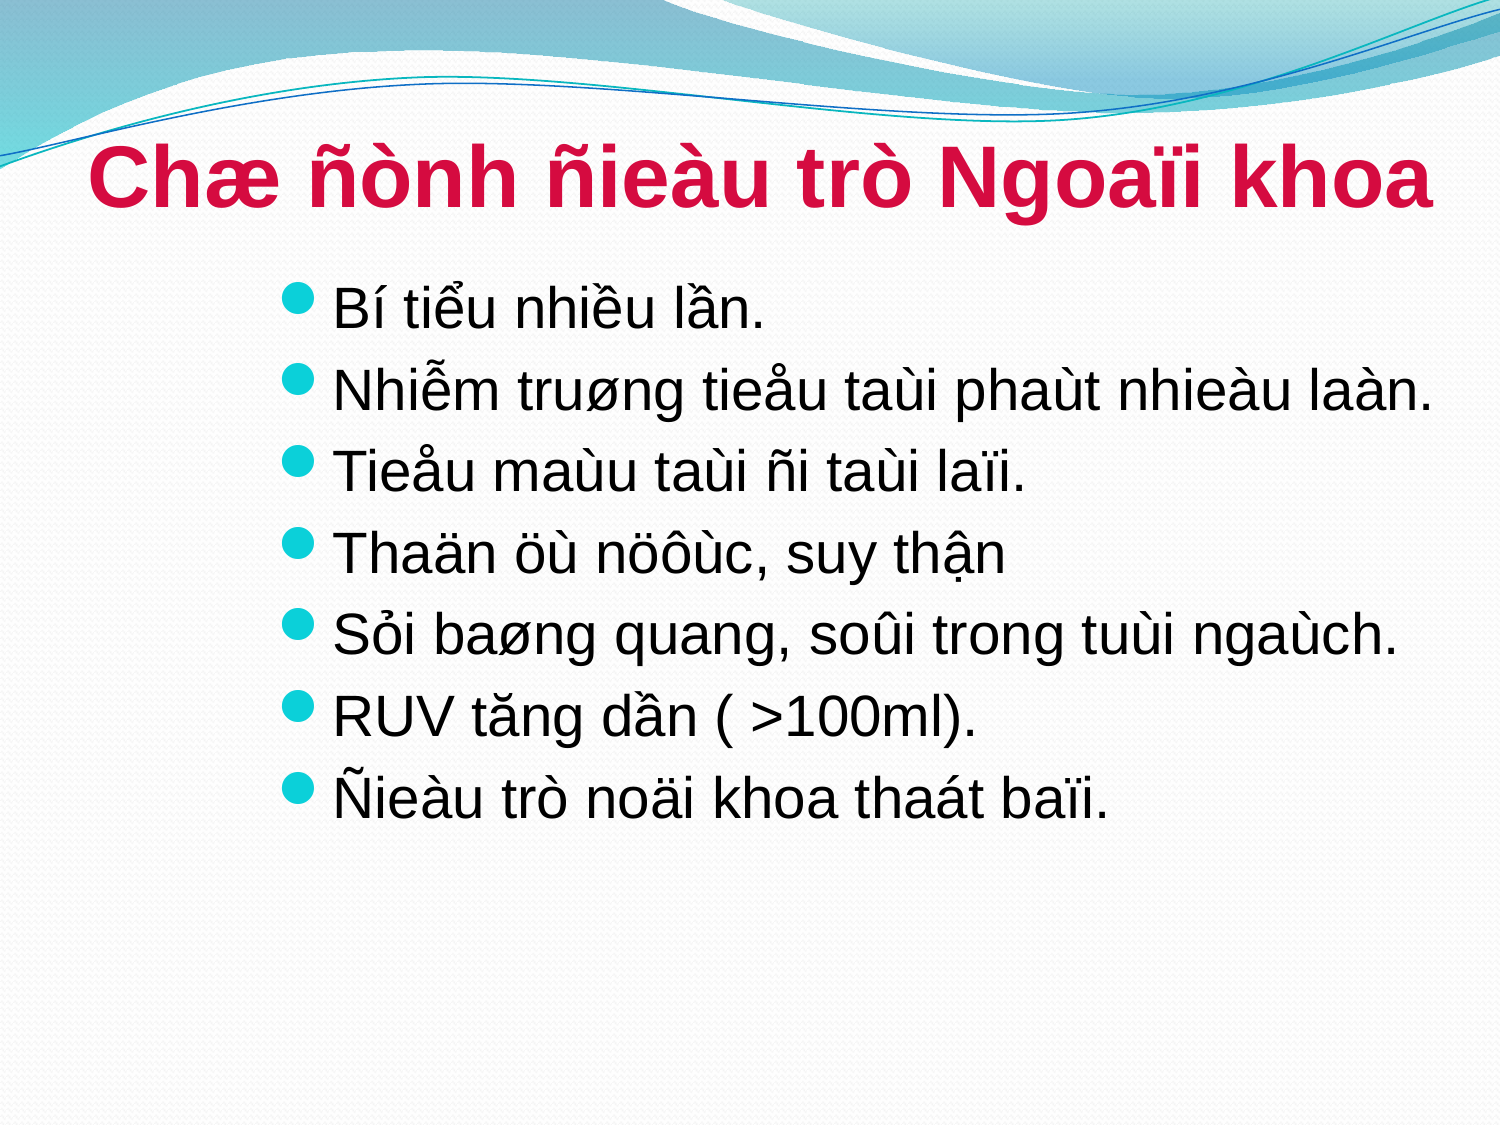

# Chæ ñònh ñieàu trò Ngoaïi khoa
Bí tiểu nhiều lần.
Nhiễm truøng tieåu taùi phaùt nhieàu laàn.
Tieåu maùu taùi ñi taùi laïi.
Thaän öù nöôùc, suy thận
Sỏi baøng quang, soûi trong tuùi ngaùch.
RUV tăng dần ( >100ml).
Ñieàu trò noäi khoa thaát baïi.